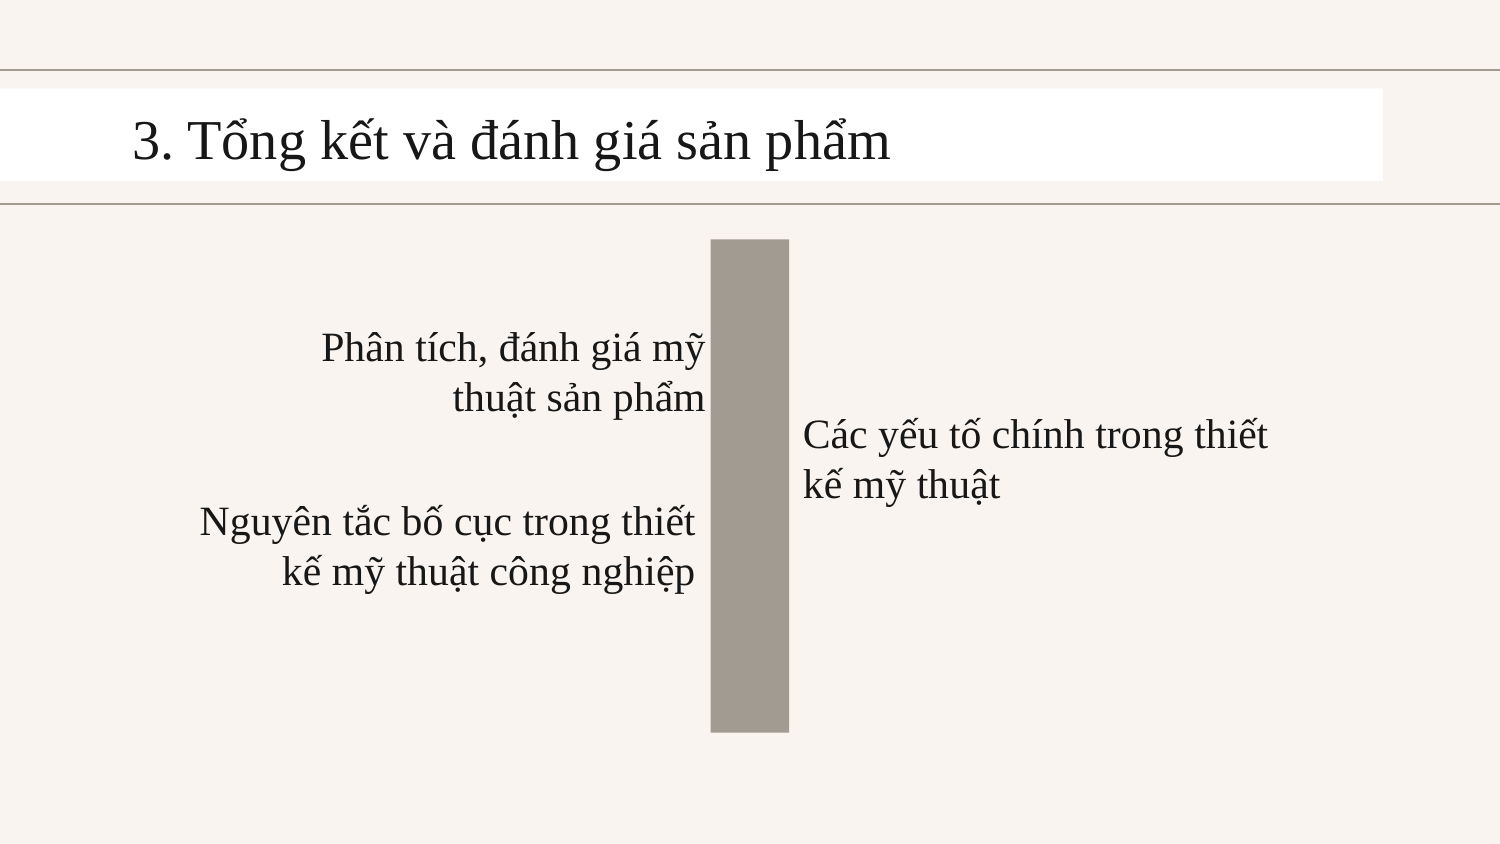

3. Tổng kết và đánh giá sản phẩm

# Phân tích, đánh giá mỹ thuật sản phẩm
Các yếu tố chính trong thiết kế mỹ thuật

Nguyên tắc bố cục trong thiết kế mỹ thuật công nghiệp